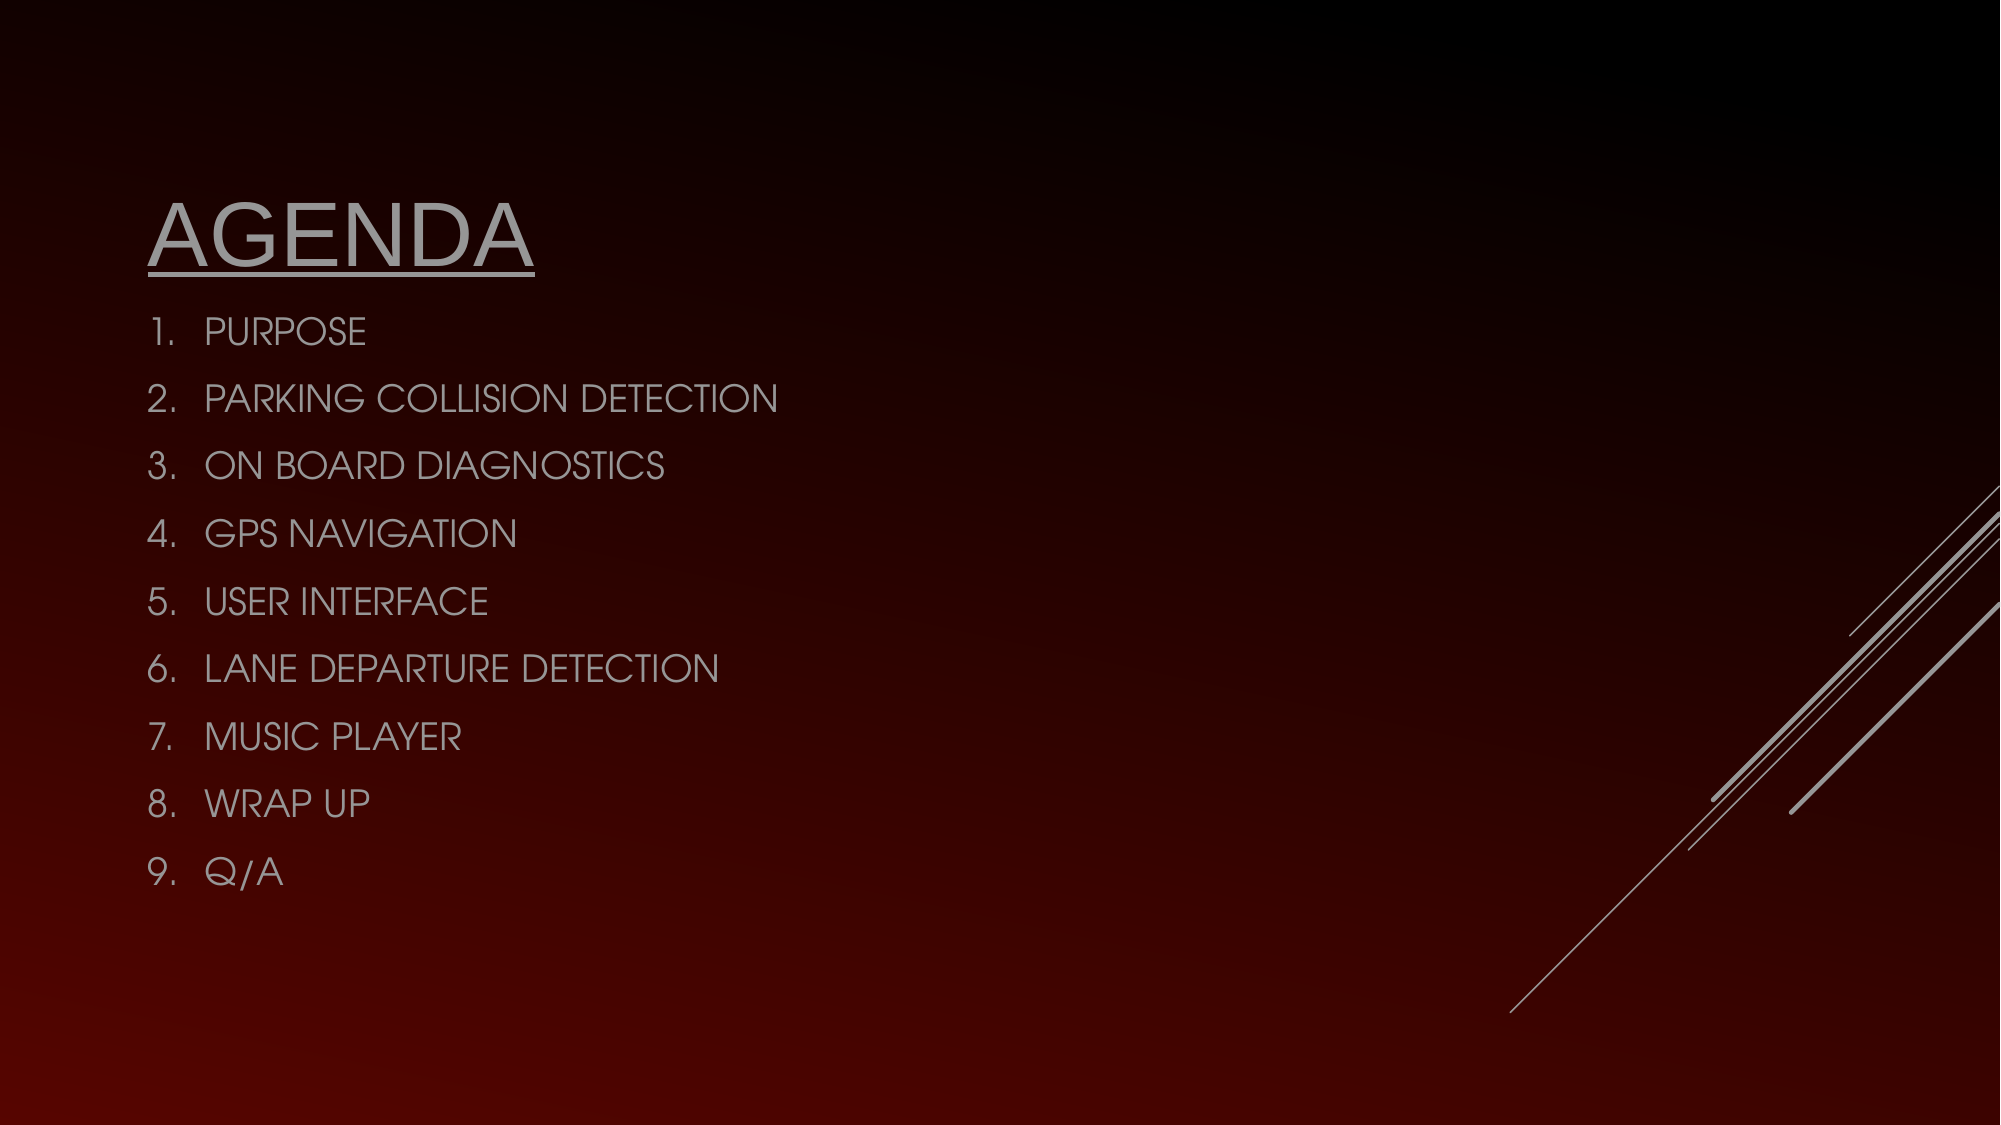

AGENDA
PURPOSE
PARKING COLLISION DETECTION
ON BOARD DIAGNOSTICS
GPS NAVIGATION
USER INTERFACE
LANE DEPARTURE DETECTION
MUSIC PLAYER
WRAP UP
Q/A